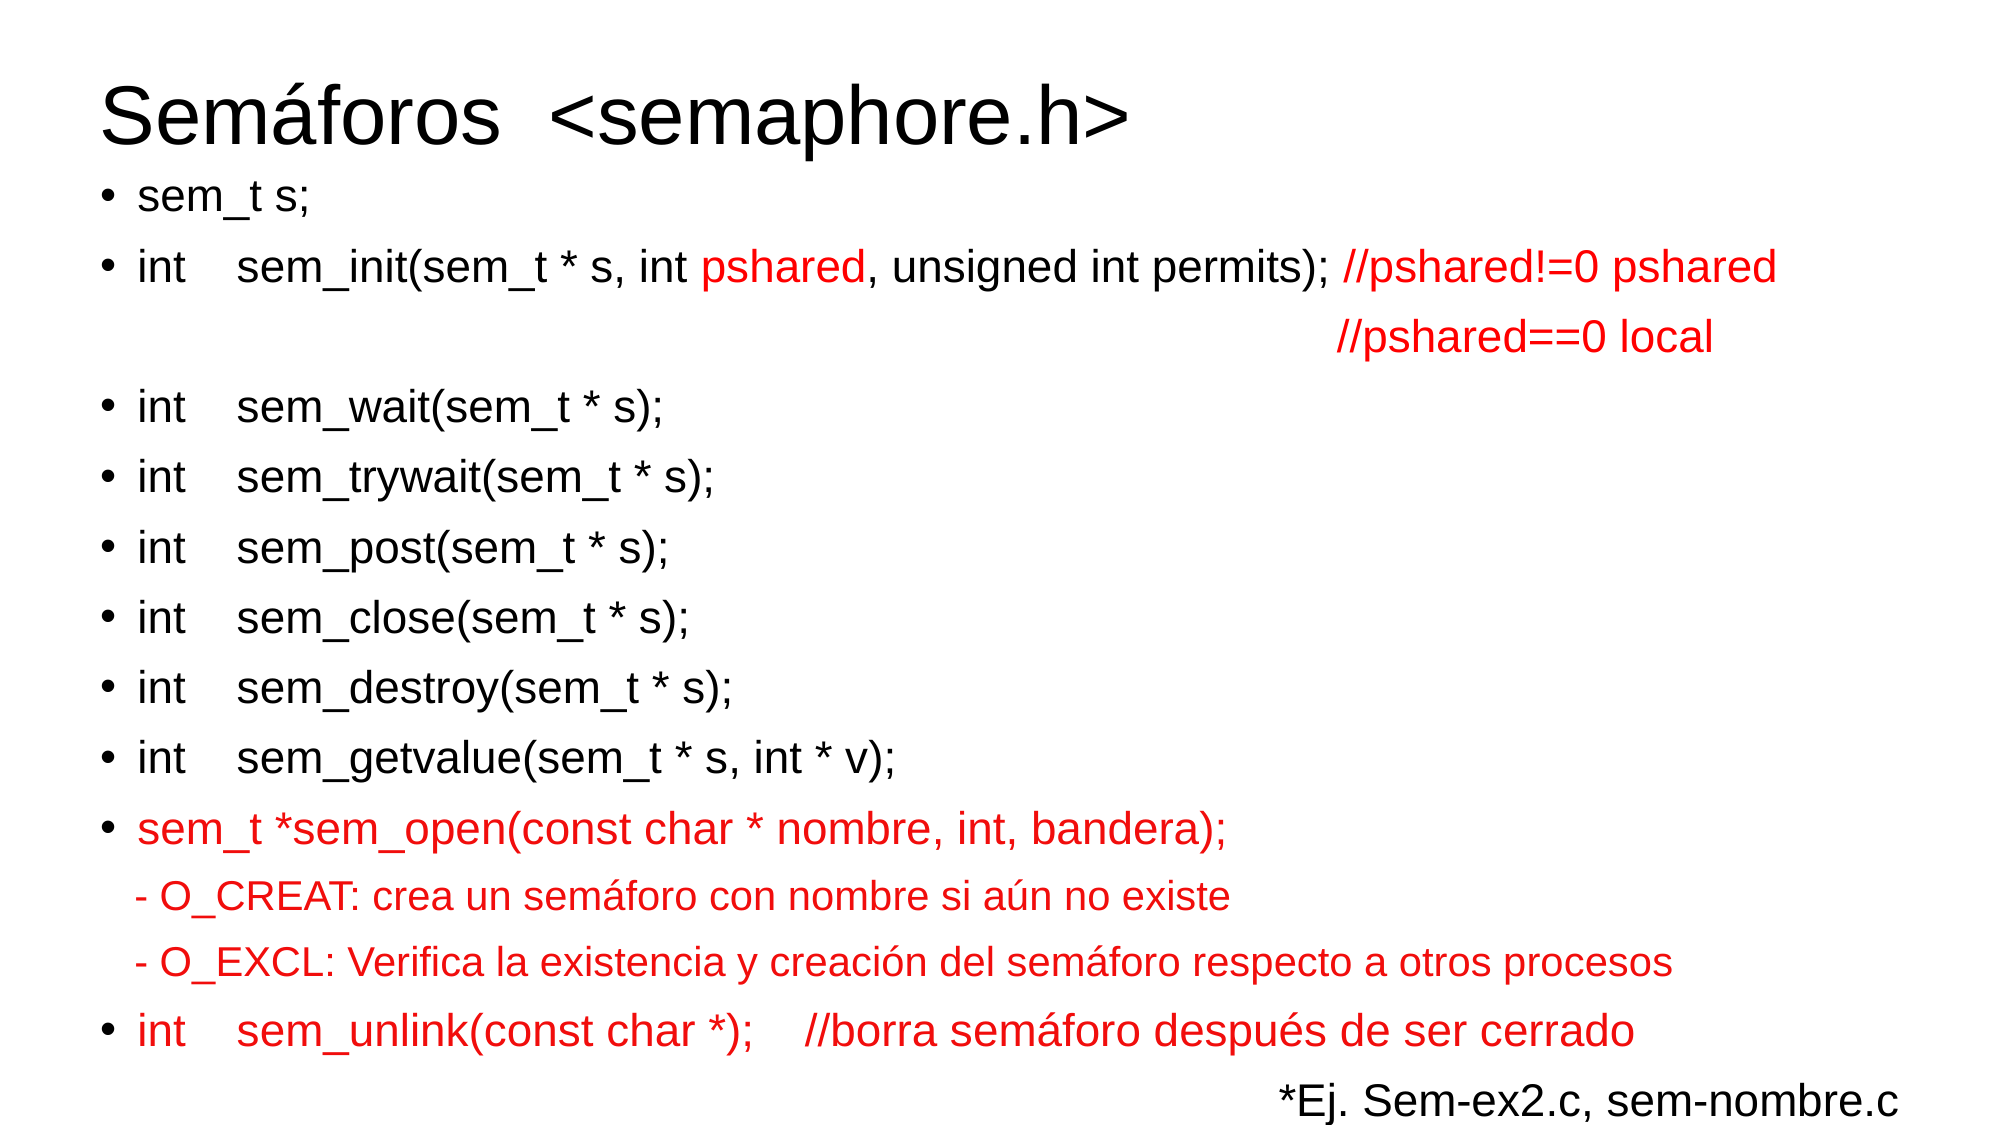

Semáforos  <semaphore.h>
sem_t s;
int    sem_init(sem_t * s, int pshared, unsigned int permits); //pshared!=0 pshared
                                                                        //pshared==0 local
int    sem_wait(sem_t * s);
int    sem_trywait(sem_t * s);
int    sem_post(sem_t * s);
int    sem_close(sem_t * s);
int    sem_destroy(sem_t * s);
int    sem_getvalue(sem_t * s, int * v);
sem_t *sem_open(const char * nombre, int, bandera);
   - O_CREAT: crea un semáforo con nombre si aún no existe
   - O_EXCL: Verifica la existencia y creación del semáforo respecto a otros procesos
int    sem_unlink(const char *);    //borra semáforo después de ser cerrado
                                         *Ej. Sem-ex2.c, sem-nombre.c
**https://www.softprayog.in/programming/posix-semaphores